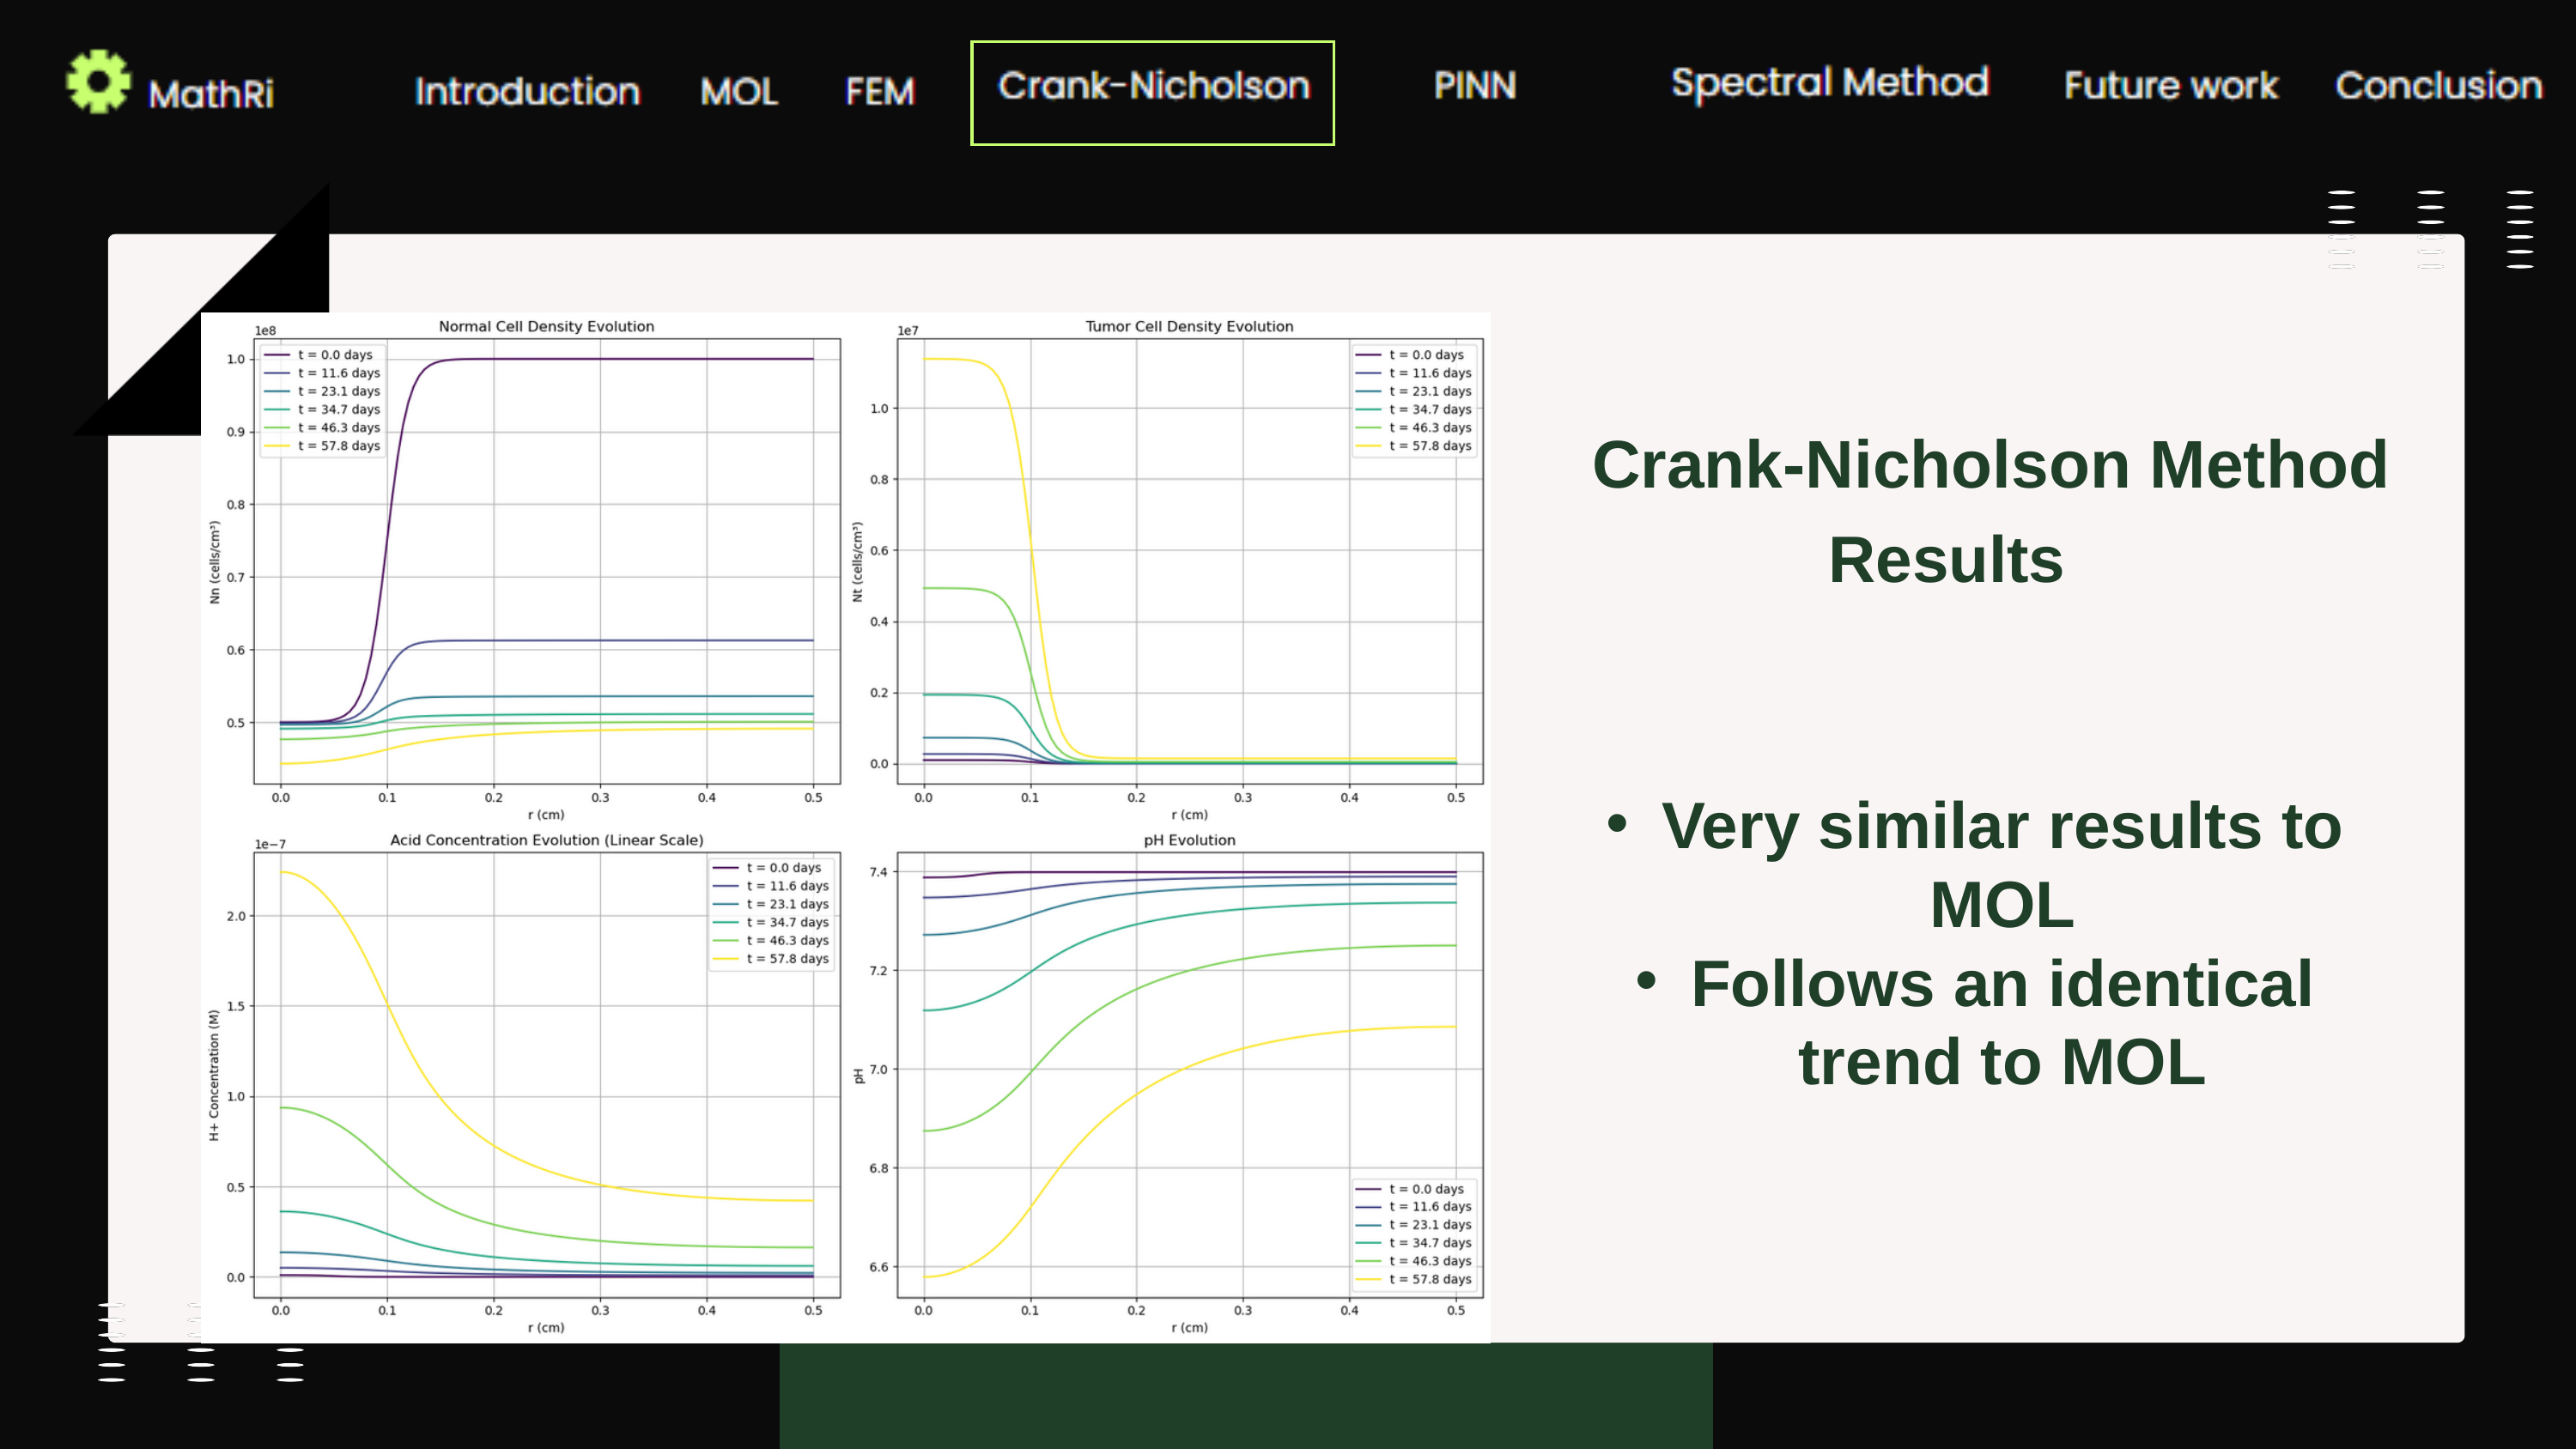

Crank-Nicholson Method
Results
Very similar results to MOL
Follows an identical trend to MOL